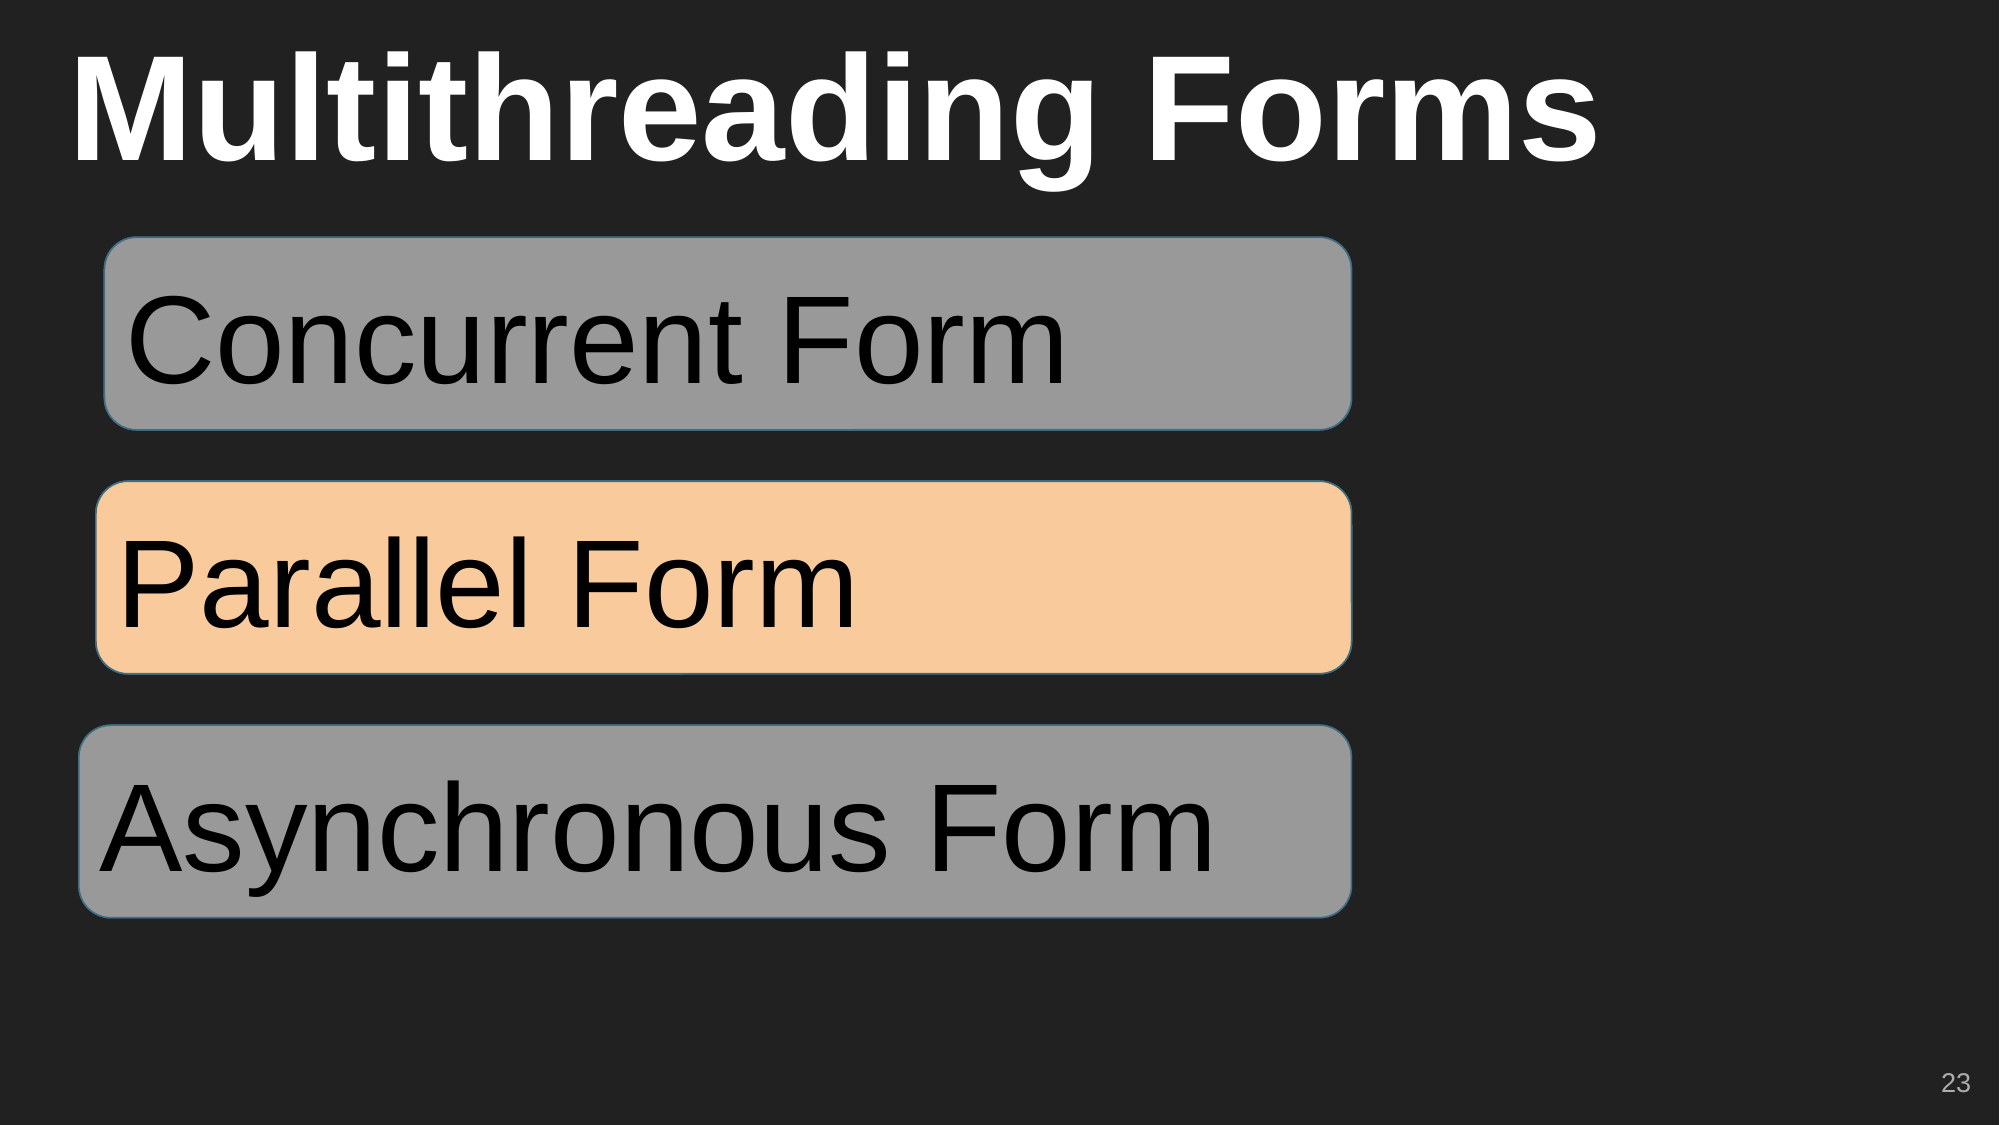

# Multithreading Forms
Concurrent Form
Concurrent Form
Concurrent Form
Parallel Form
Parallel Form
Parallel Form
Asynchronous Form
Asynchronous Form
23